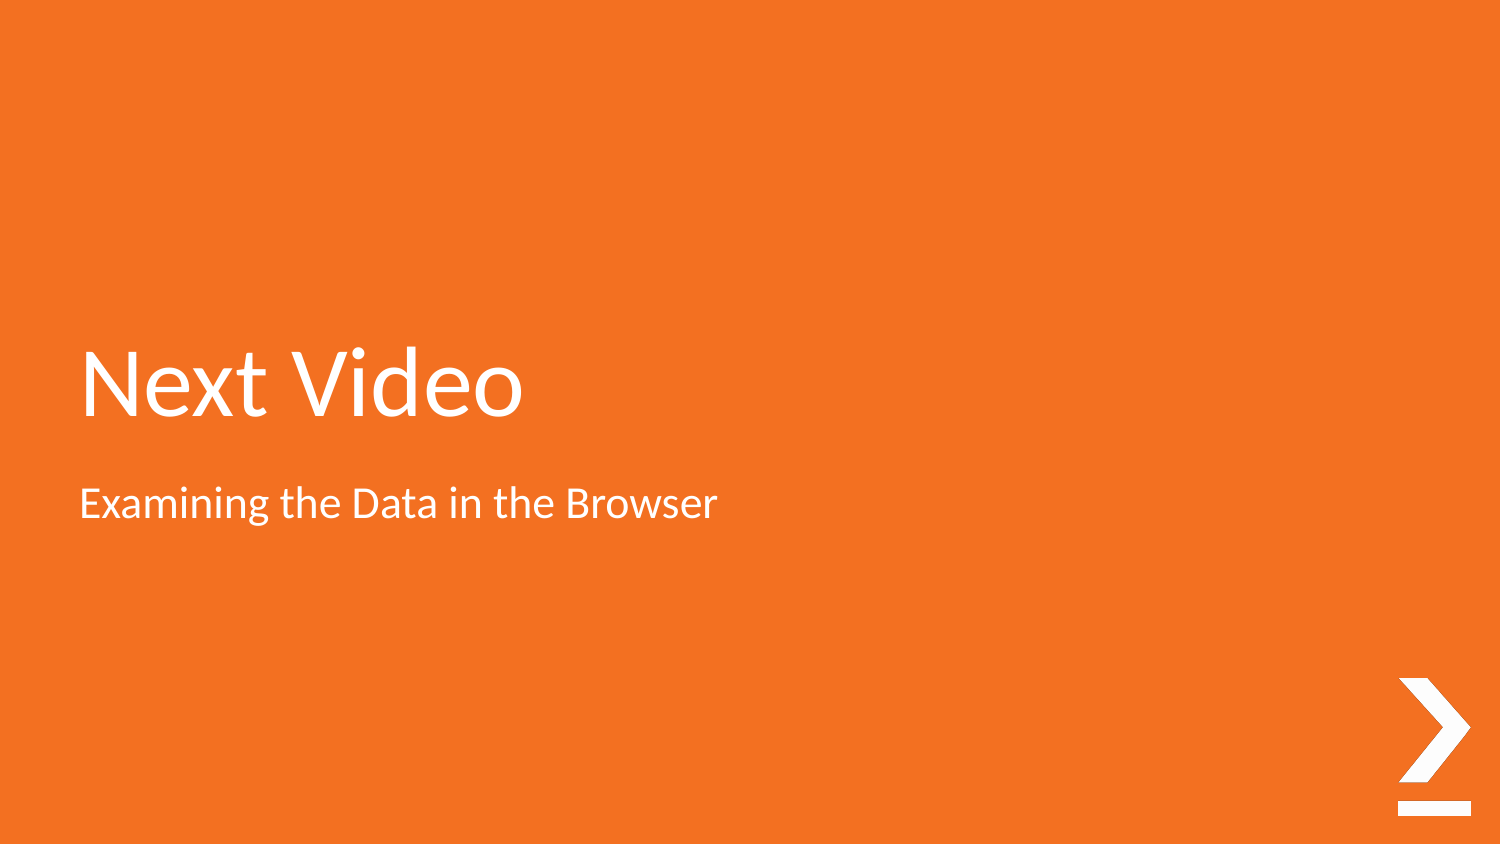

# Next Video
Examining the Data in the Browser